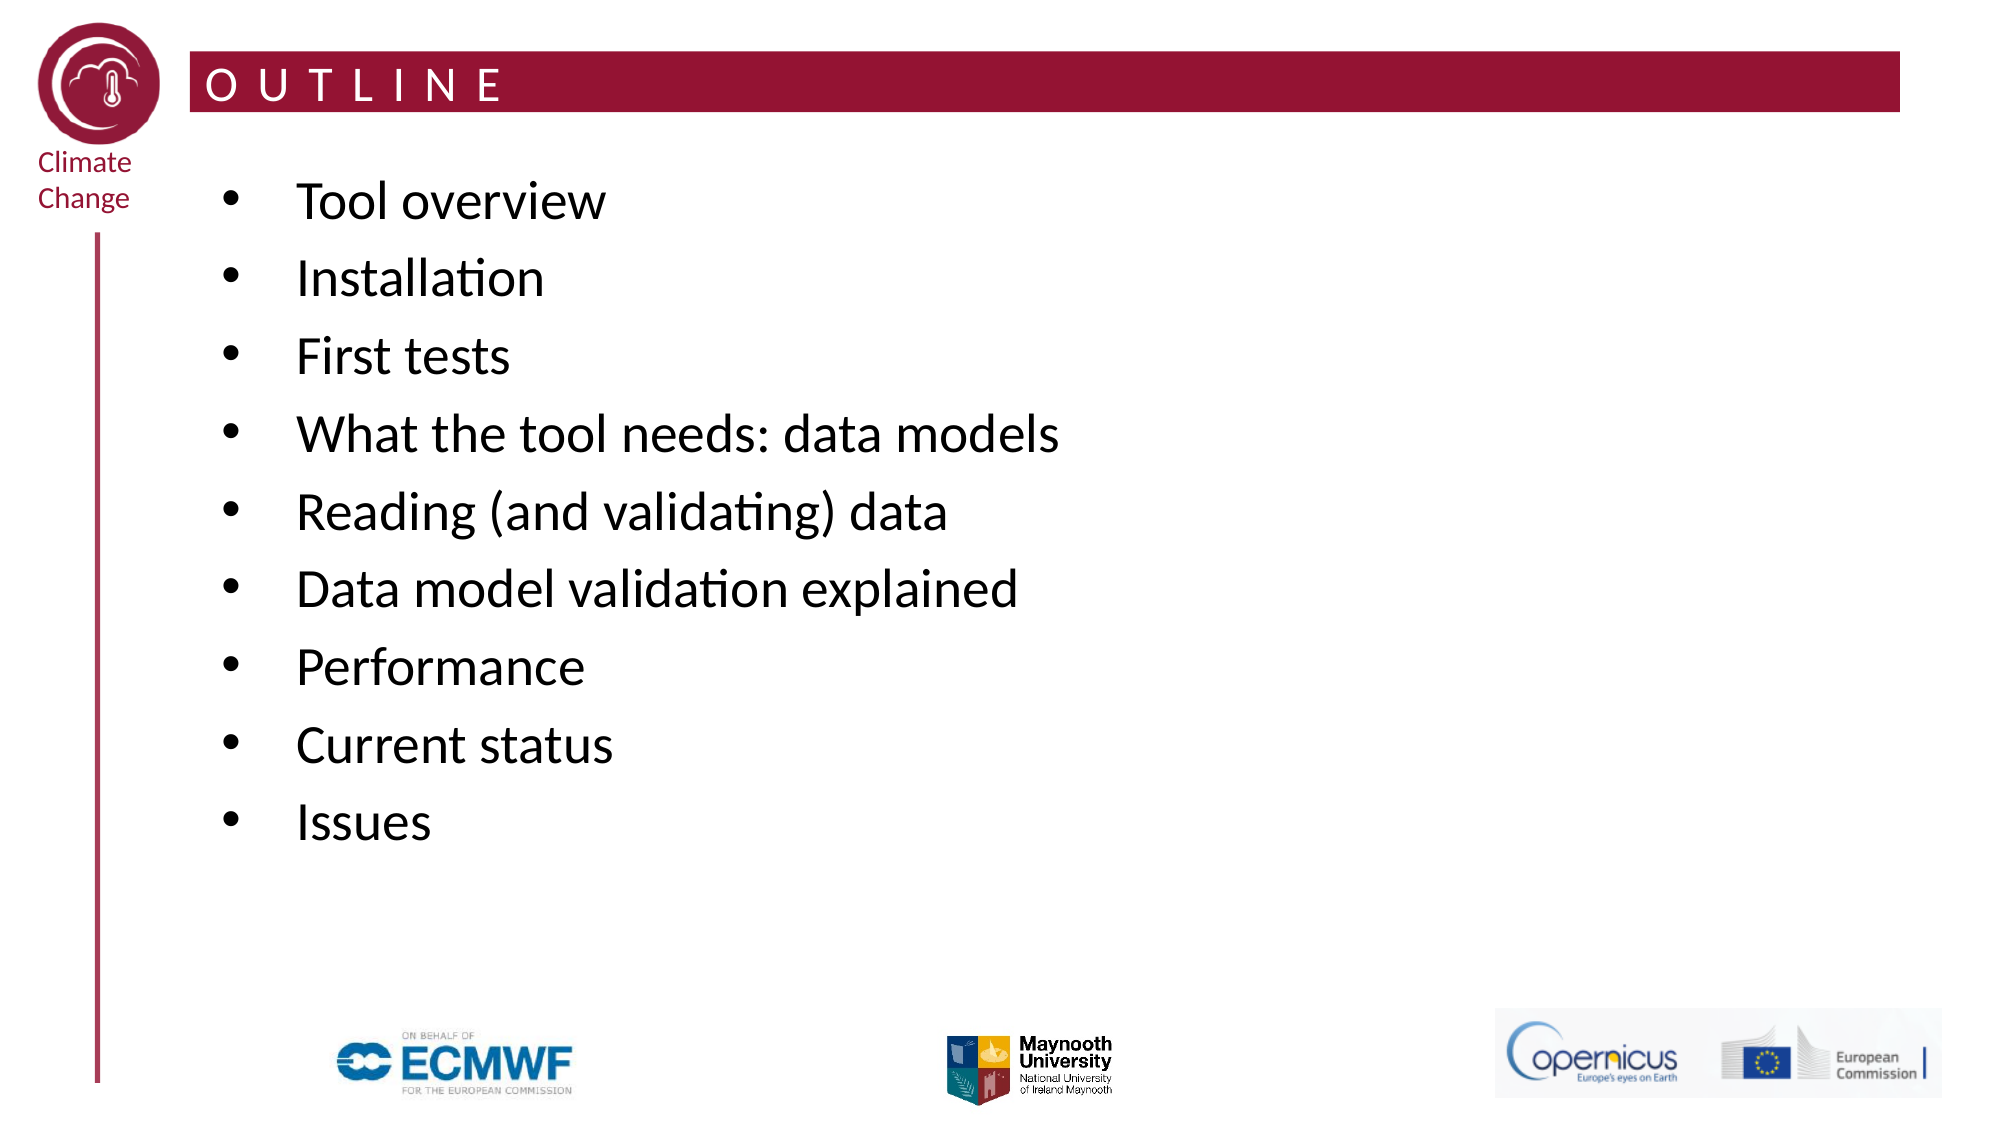

# OUTLINE
Tool overview
Installation
First tests
What the tool needs: data models
Reading (and validating) data
Data model validation explained
Performance
Current status
Issues